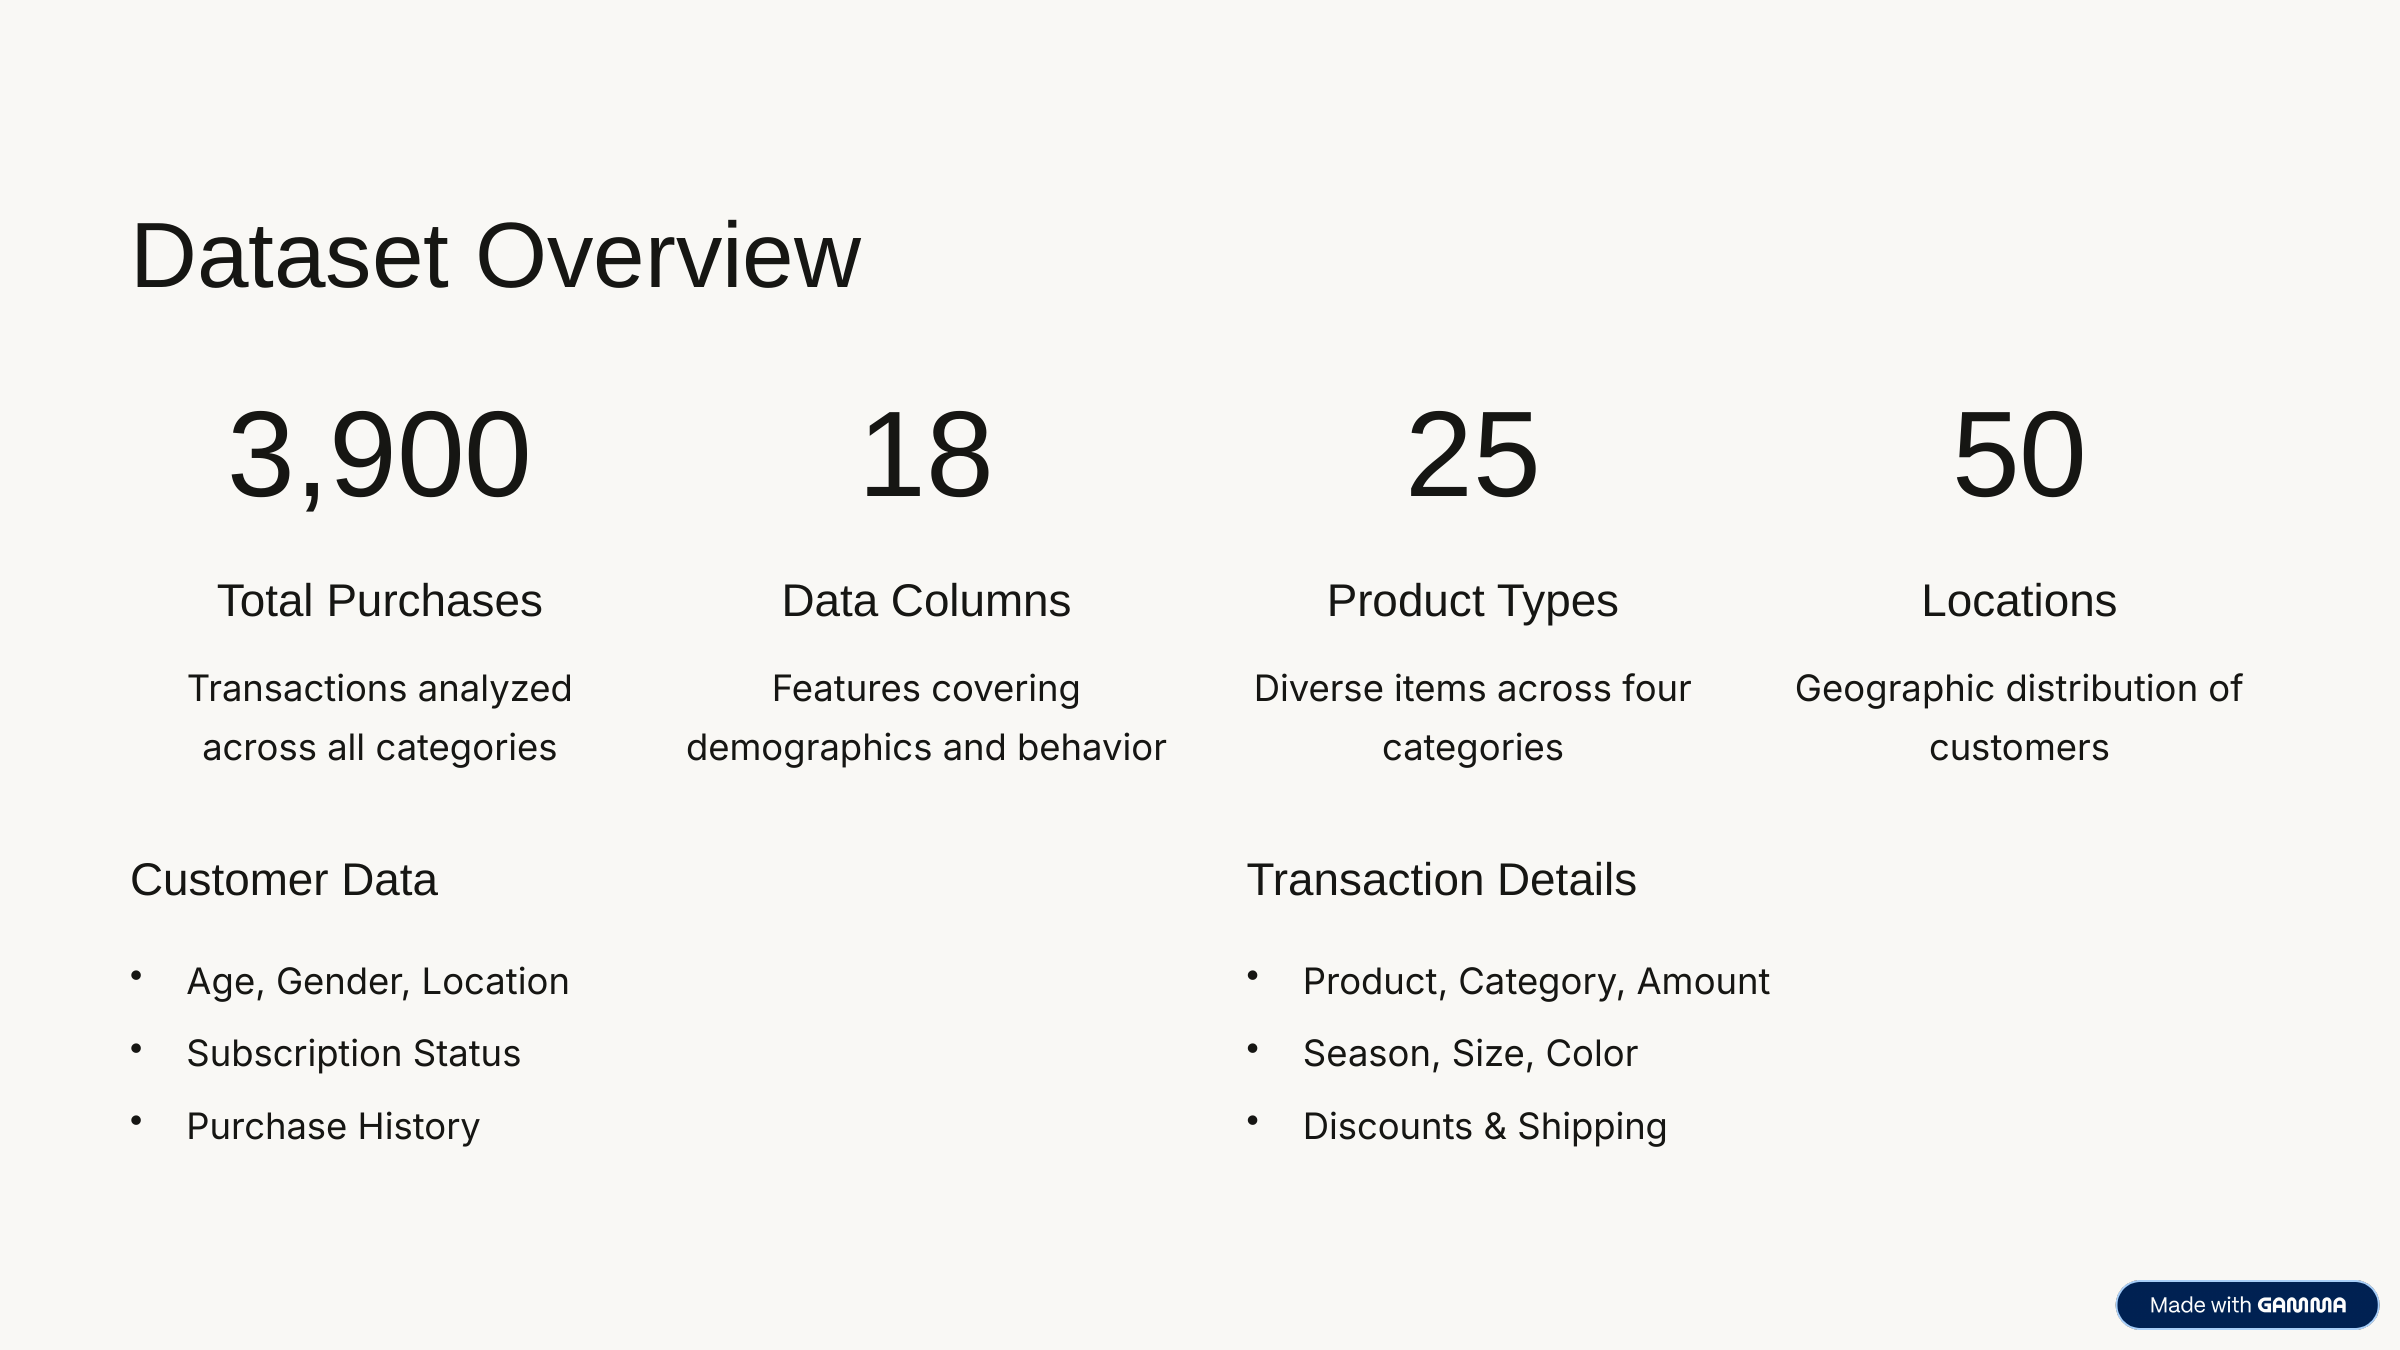

Dataset Overview
3,900
18
25
50
Total Purchases
Data Columns
Product Types
Locations
Transactions analyzed across all categories
Features covering demographics and behavior
Diverse items across four categories
Geographic distribution of customers
Customer Data
Transaction Details
Age, Gender, Location
Product, Category, Amount
Subscription Status
Season, Size, Color
Purchase History
Discounts & Shipping